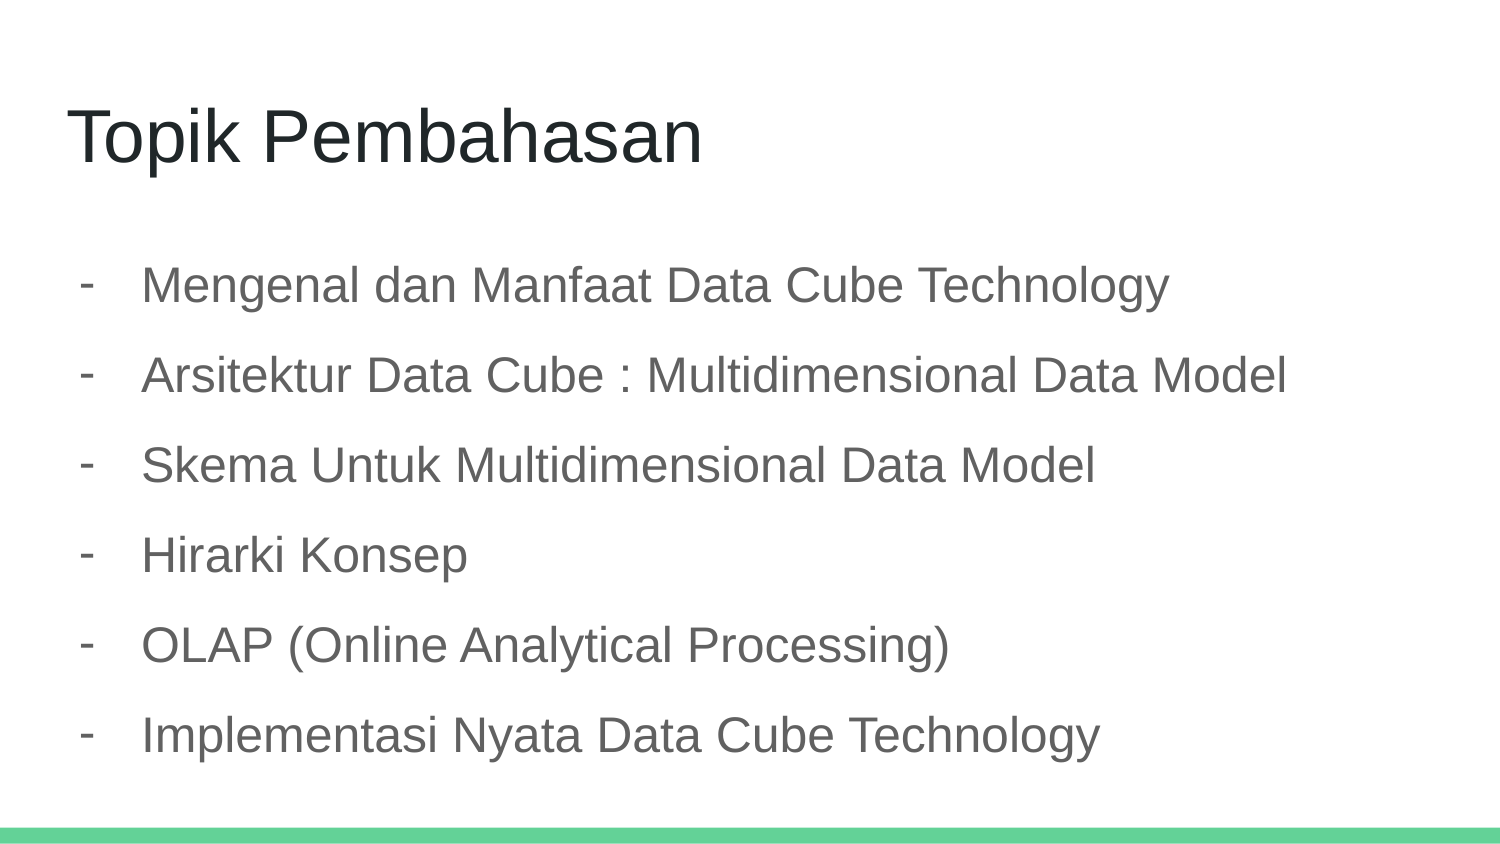

# Topik Pembahasan
Mengenal dan Manfaat Data Cube Technology
Arsitektur Data Cube : Multidimensional Data Model
Skema Untuk Multidimensional Data Model
Hirarki Konsep
OLAP (Online Analytical Processing)
Implementasi Nyata Data Cube Technology